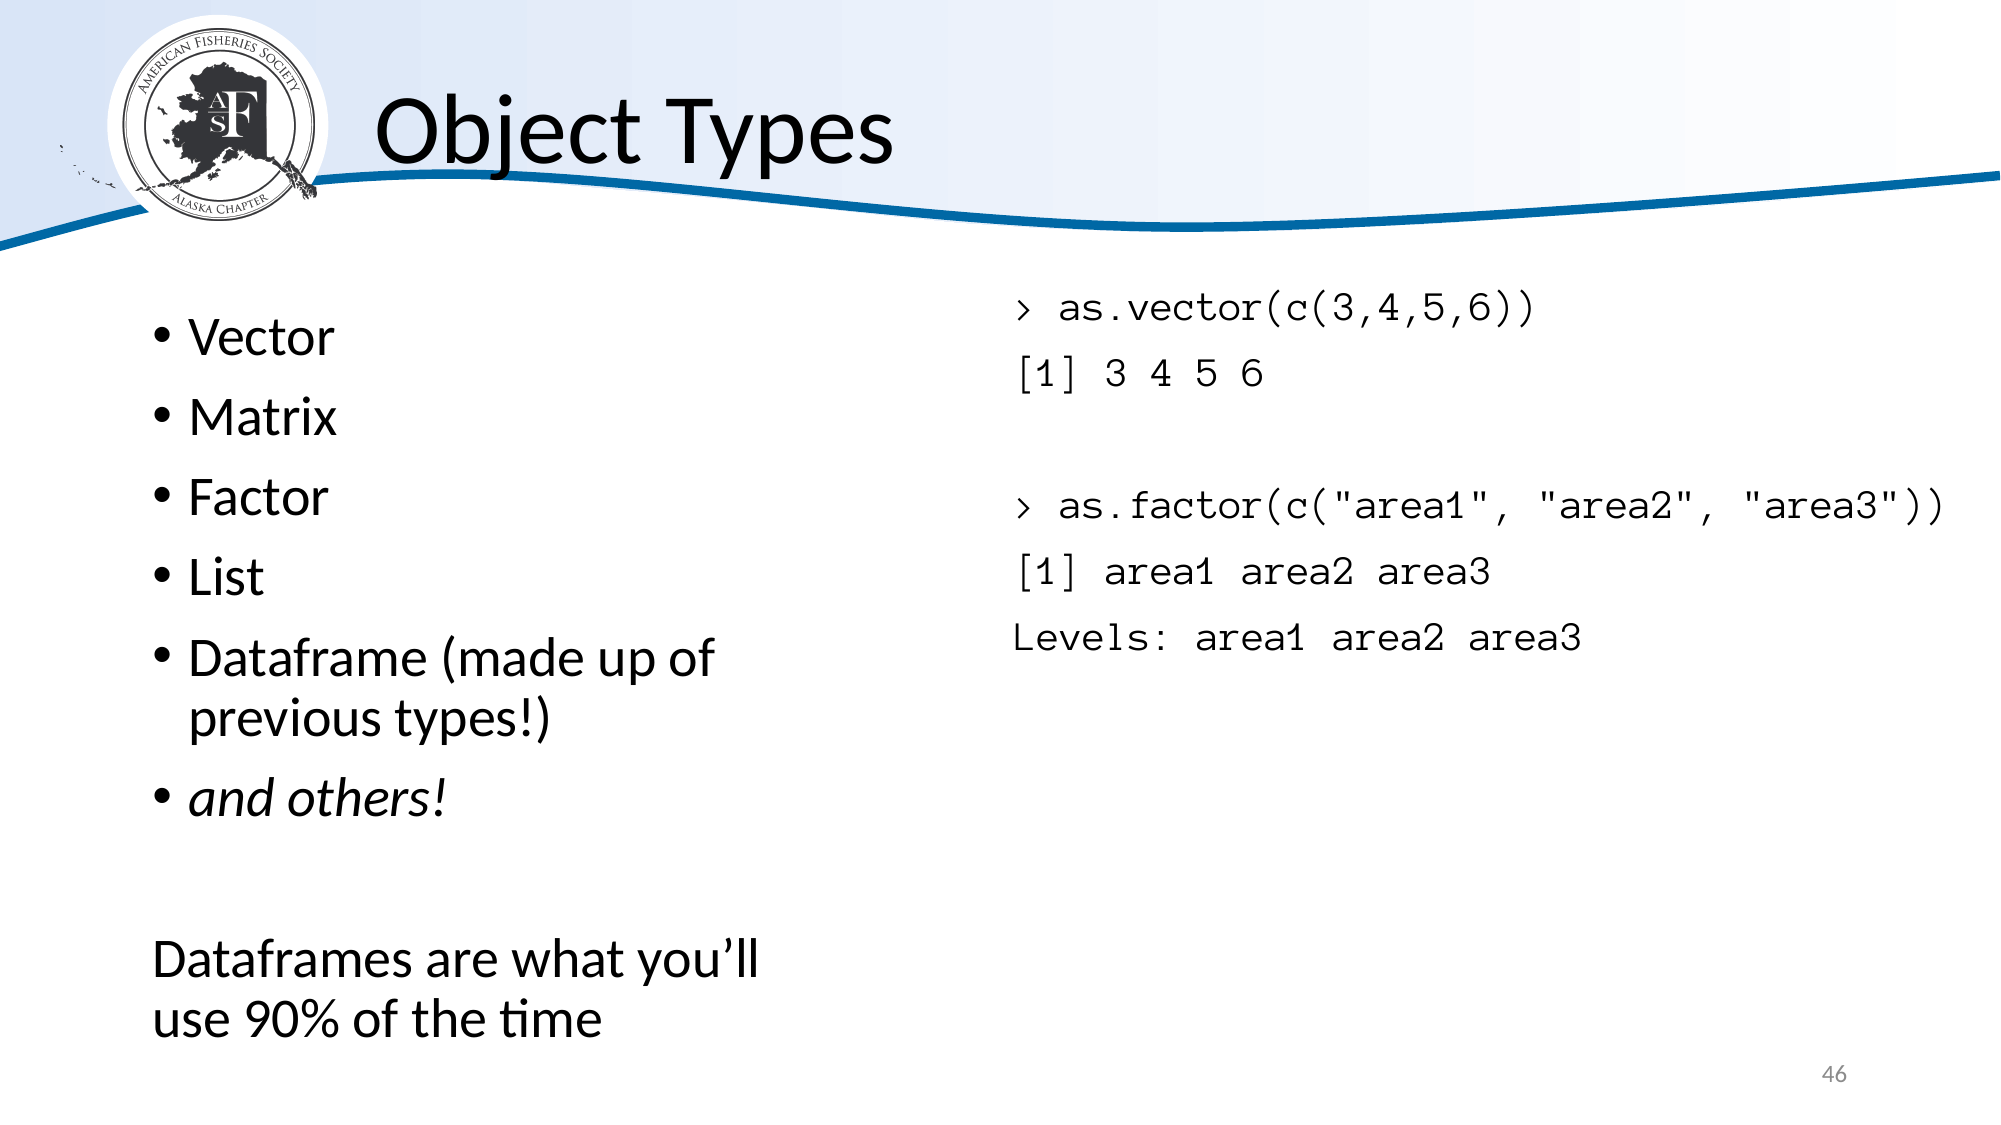

# Object Types
> as.vector(c(3,4,5,6))
[1] 3 4 5 6

> as.factor(c("area1", "area2", "area3"))
[1] area1 area2 area3
Levels: area1 area2 area3

Vector
Matrix
Factor
List
Dataframe (made up of previous types!)
and others!

Dataframes are what you’ll use 90% of the time
46